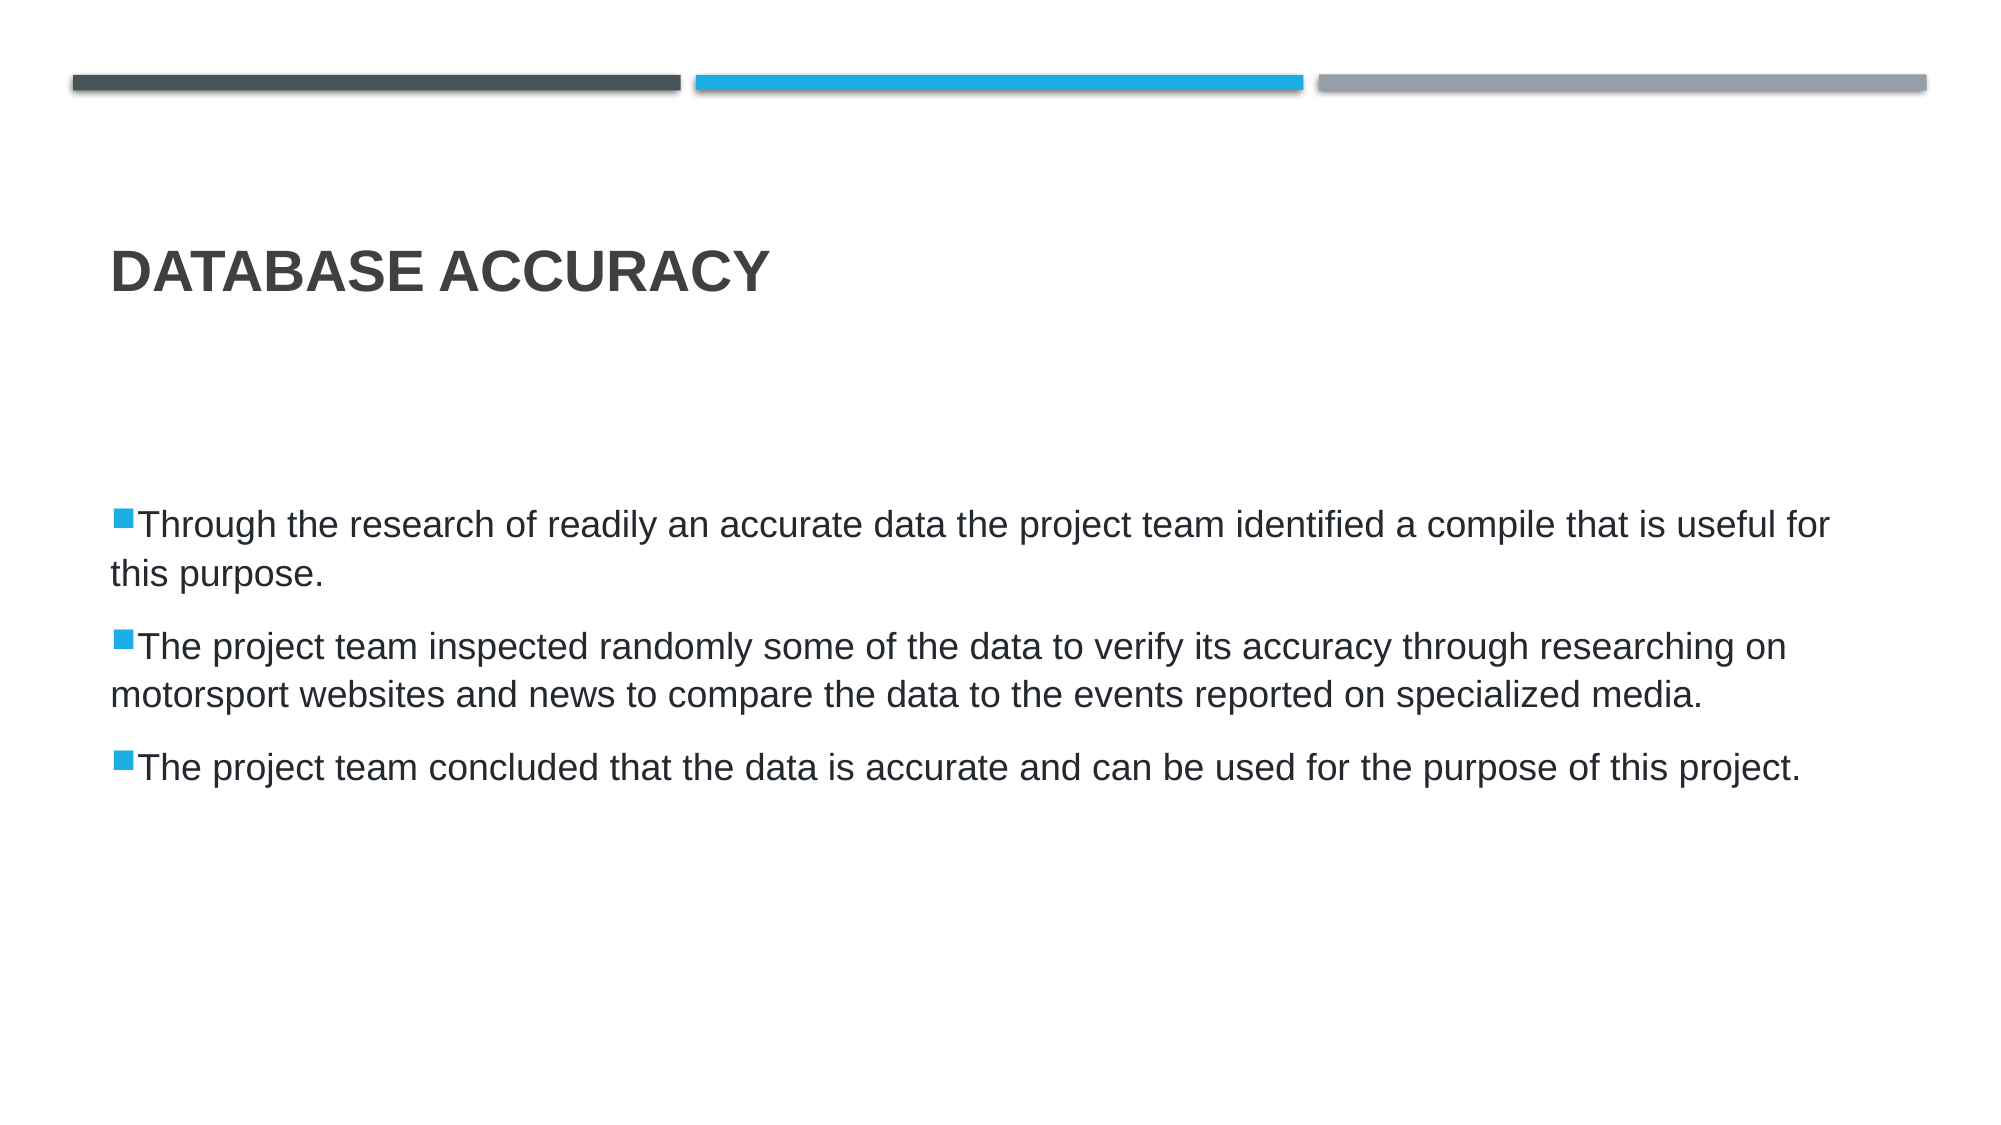

# Database accuracy
Through the research of readily an accurate data the project team identified a compile that is useful for this purpose.
The project team inspected randomly some of the data to verify its accuracy through researching on motorsport websites and news to compare the data to the events reported on specialized media.
The project team concluded that the data is accurate and can be used for the purpose of this project.